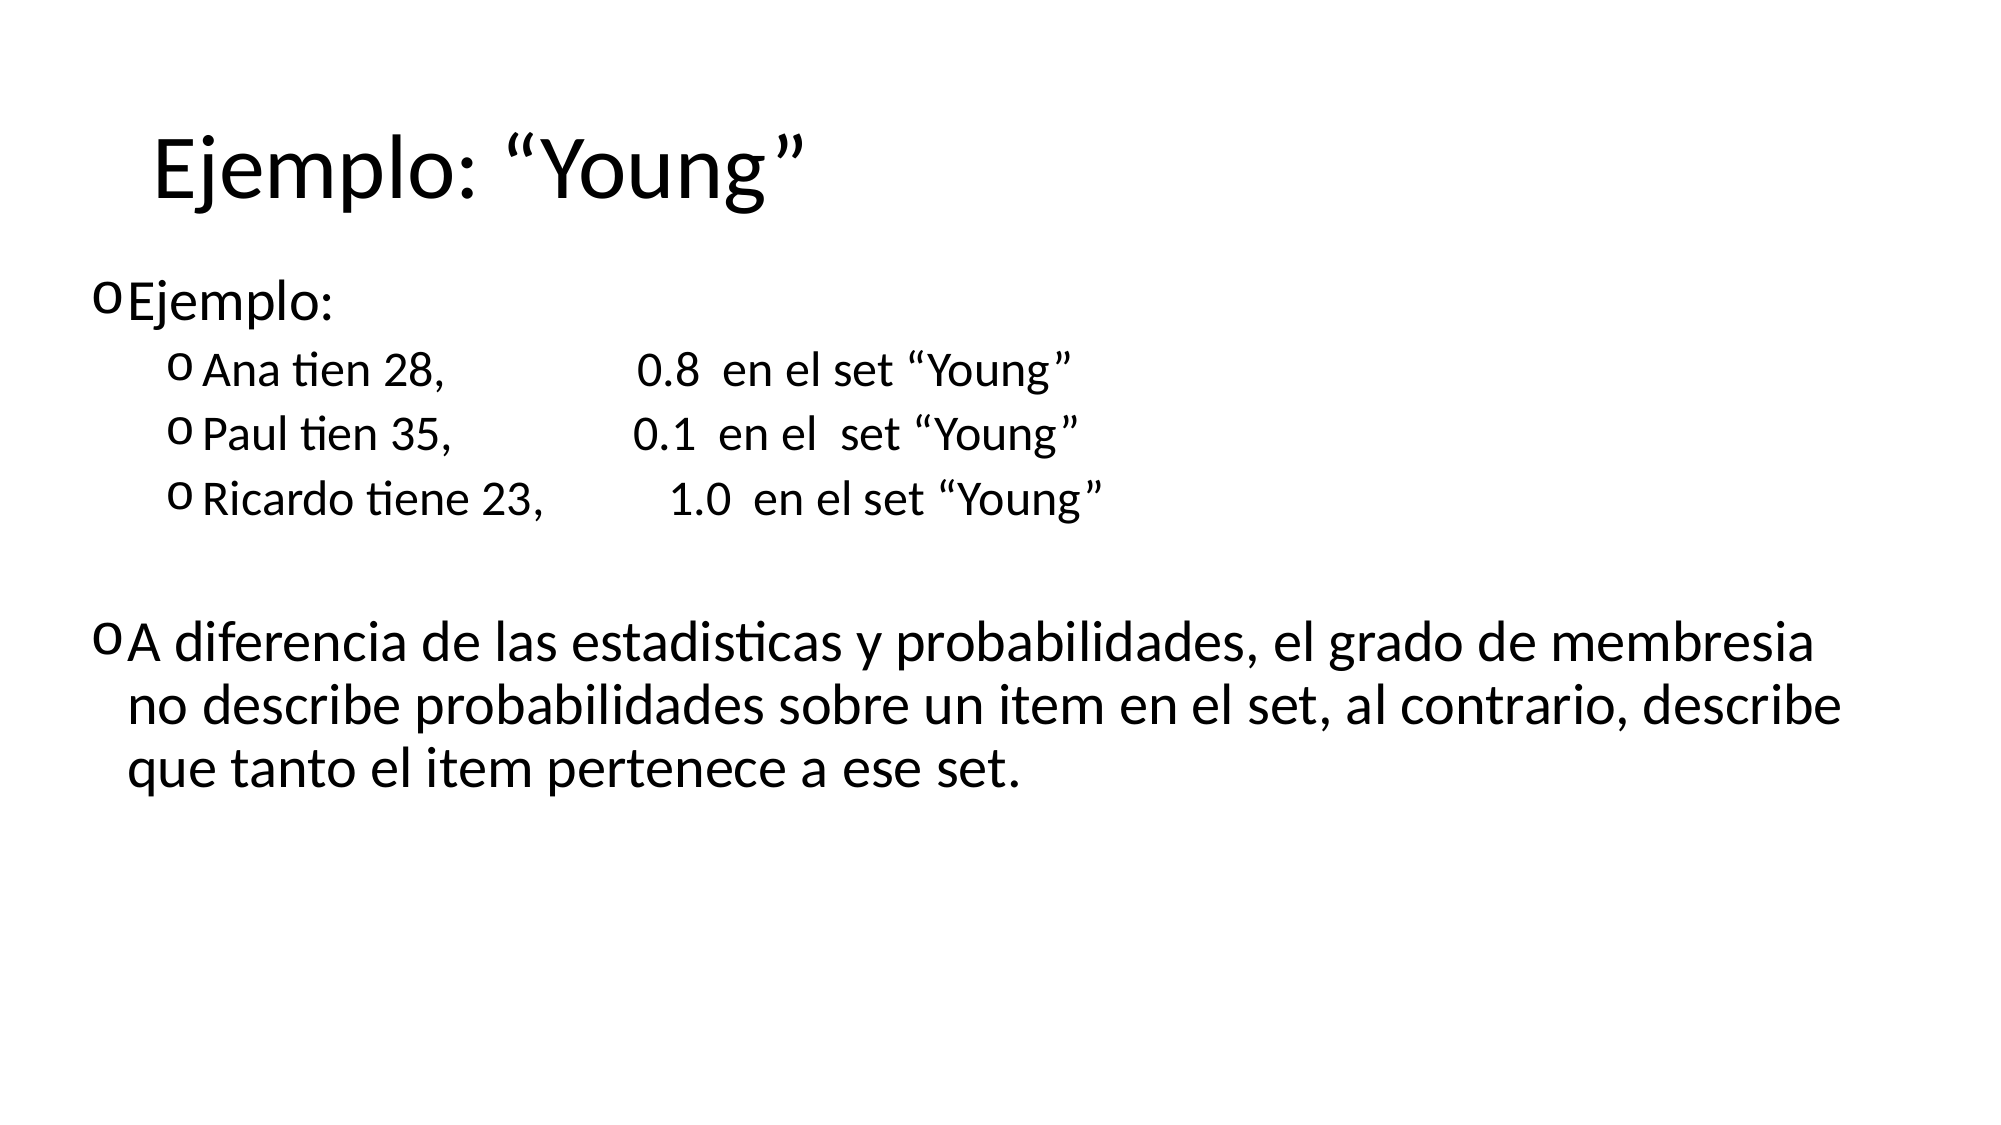

# Ejemplo: “Young”
Ejemplo:
Ana tien 28,                 0.8  en el set “Young”
Paul tien 35,                0.1  en el  set “Young”
Ricardo tiene 23,           1.0  en el set “Young”

A diferencia de las estadisticas y probabilidades, el grado de membresia no describe probabilidades sobre un item en el set, al contrario, describe que tanto el item pertenece a ese set.